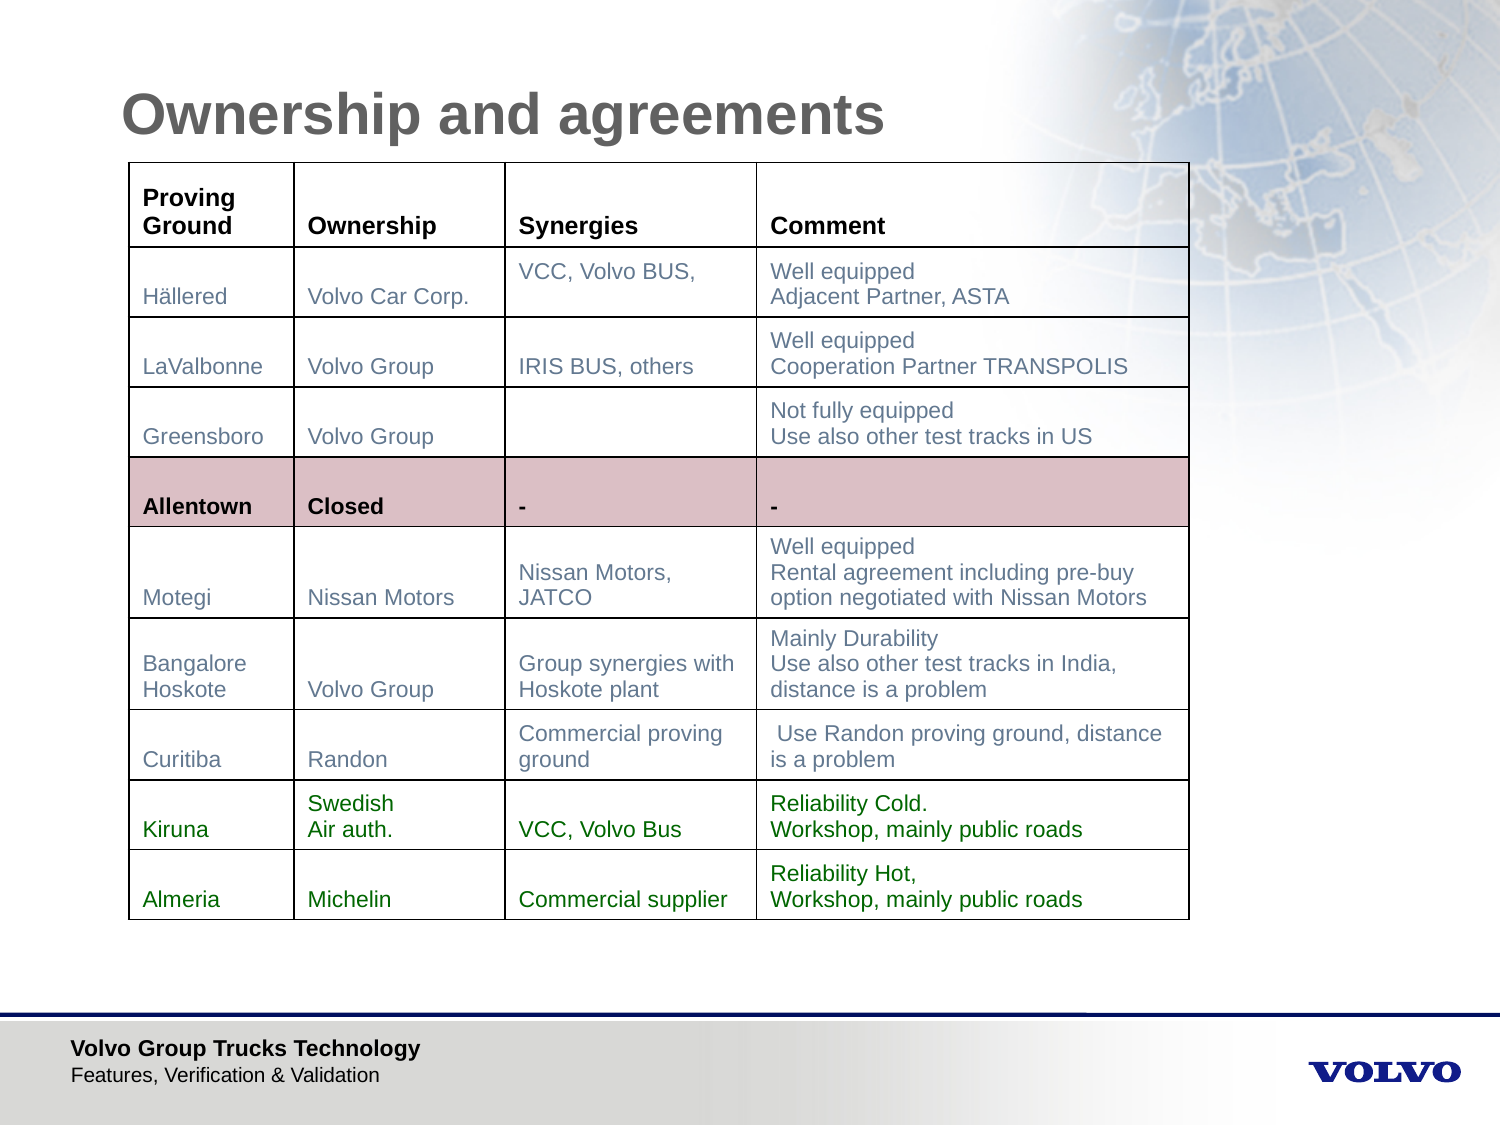

# Ownership and agreements
| Proving Ground | Ownership | Synergies | Comment |
| --- | --- | --- | --- |
| Hällered | Volvo Car Corp. | VCC, Volvo BUS, | Well equipped Adjacent Partner, ASTA |
| LaValbonne | Volvo Group | IRIS BUS, others | Well equipped Cooperation Partner TRANSPOLIS |
| Greensboro | Volvo Group |  | Not fully equipped Use also other test tracks in US |
| Allentown | Closed | - | - |
| Motegi | Nissan Motors | Nissan Motors, JATCO | Well equipped Rental agreement including pre-buy option negotiated with Nissan Motors |
| Bangalore Hoskote | Volvo Group | Group synergies with Hoskote plant | Mainly Durability Use also other test tracks in India, distance is a problem |
| Curitiba | Randon | Commercial proving ground | Use Randon proving ground, distance is a problem |
| Kiruna | Swedish Air auth. | VCC, Volvo Bus | Reliability Cold. Workshop, mainly public roads |
| Almeria | Michelin | Commercial supplier | Reliability Hot, Workshop, mainly public roads |
Features, Verification & Validation